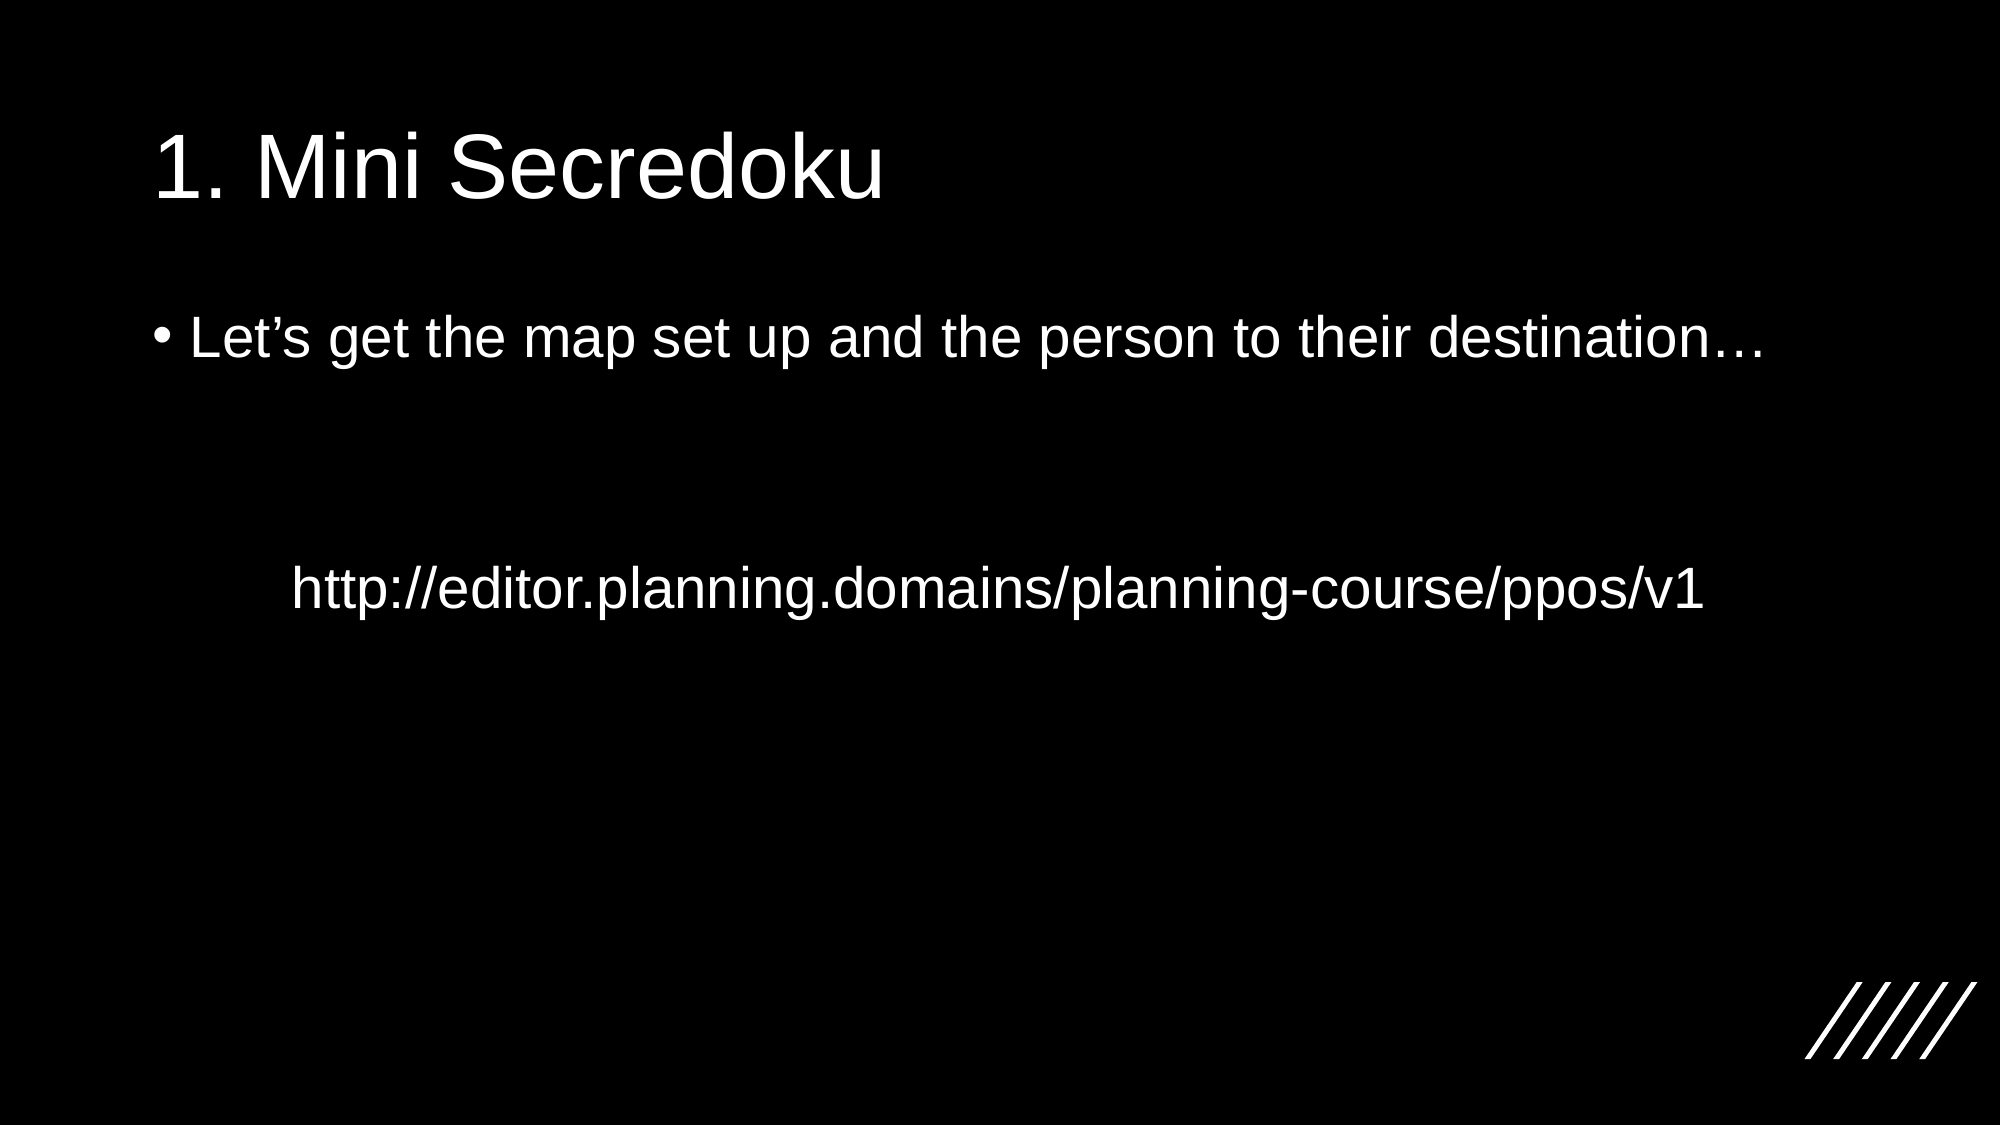

# 1. Mini Secredoku
Let’s get the map set up and the person to their destination…

http://editor.planning.domains/planning-course/ppos/v1